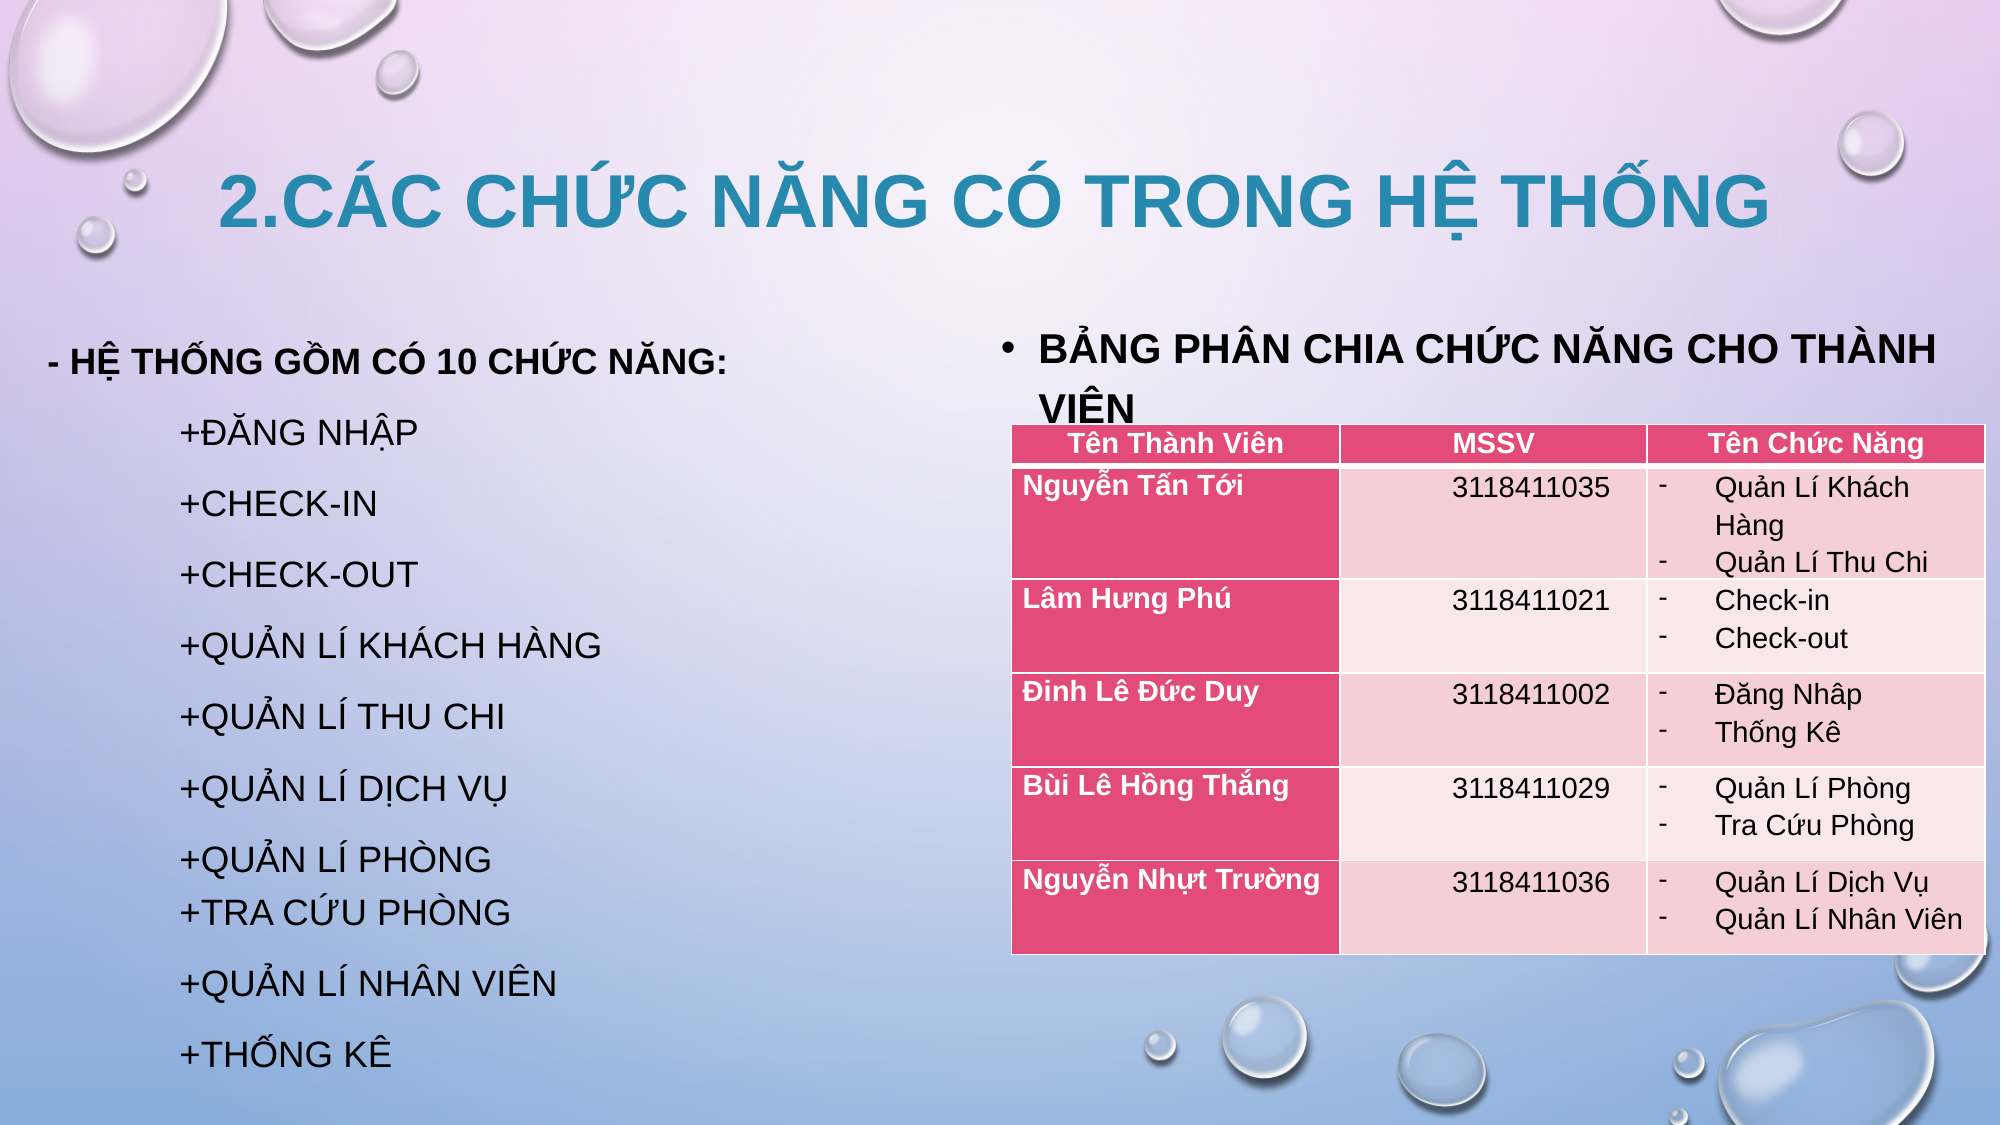

# 2.Các chức năng có trong hệ thống
Bảng Phân Chia Chức Năng Cho Thành Viên

- Hệ Thống Gồm Có 10 Chức Năng:
	+Đăng Nhập
	+Check-in
	+Check-out
	+Quản Lí Khách Hàng
	+Quản Lí Thu Chi
	+Quản Lí Dịch Vụ
	+Quản Lí Phòng
	+Tra Cứu Phòng
	+Quản Lí Nhân Viên
	+Thống Kê
| Tên Thành Viên | MSSV | Tên Chức Năng |
| --- | --- | --- |
| Nguyễn Tấn Tới | 3118411035 | Quản Lí Khách Hàng Quản Lí Thu Chi |
| Lâm Hưng Phú | 3118411021 | Check-in Check-out |
| Đinh Lê Đức Duy | 3118411002 | Đăng Nhâp Thống Kê |
| Bùi Lê Hồng Thắng | 3118411029 | Quản Lí Phòng Tra Cứu Phòng |
| Nguyễn Nhựt Trường | 3118411036 | Quản Lí Dịch Vụ Quản Lí Nhân Viên |